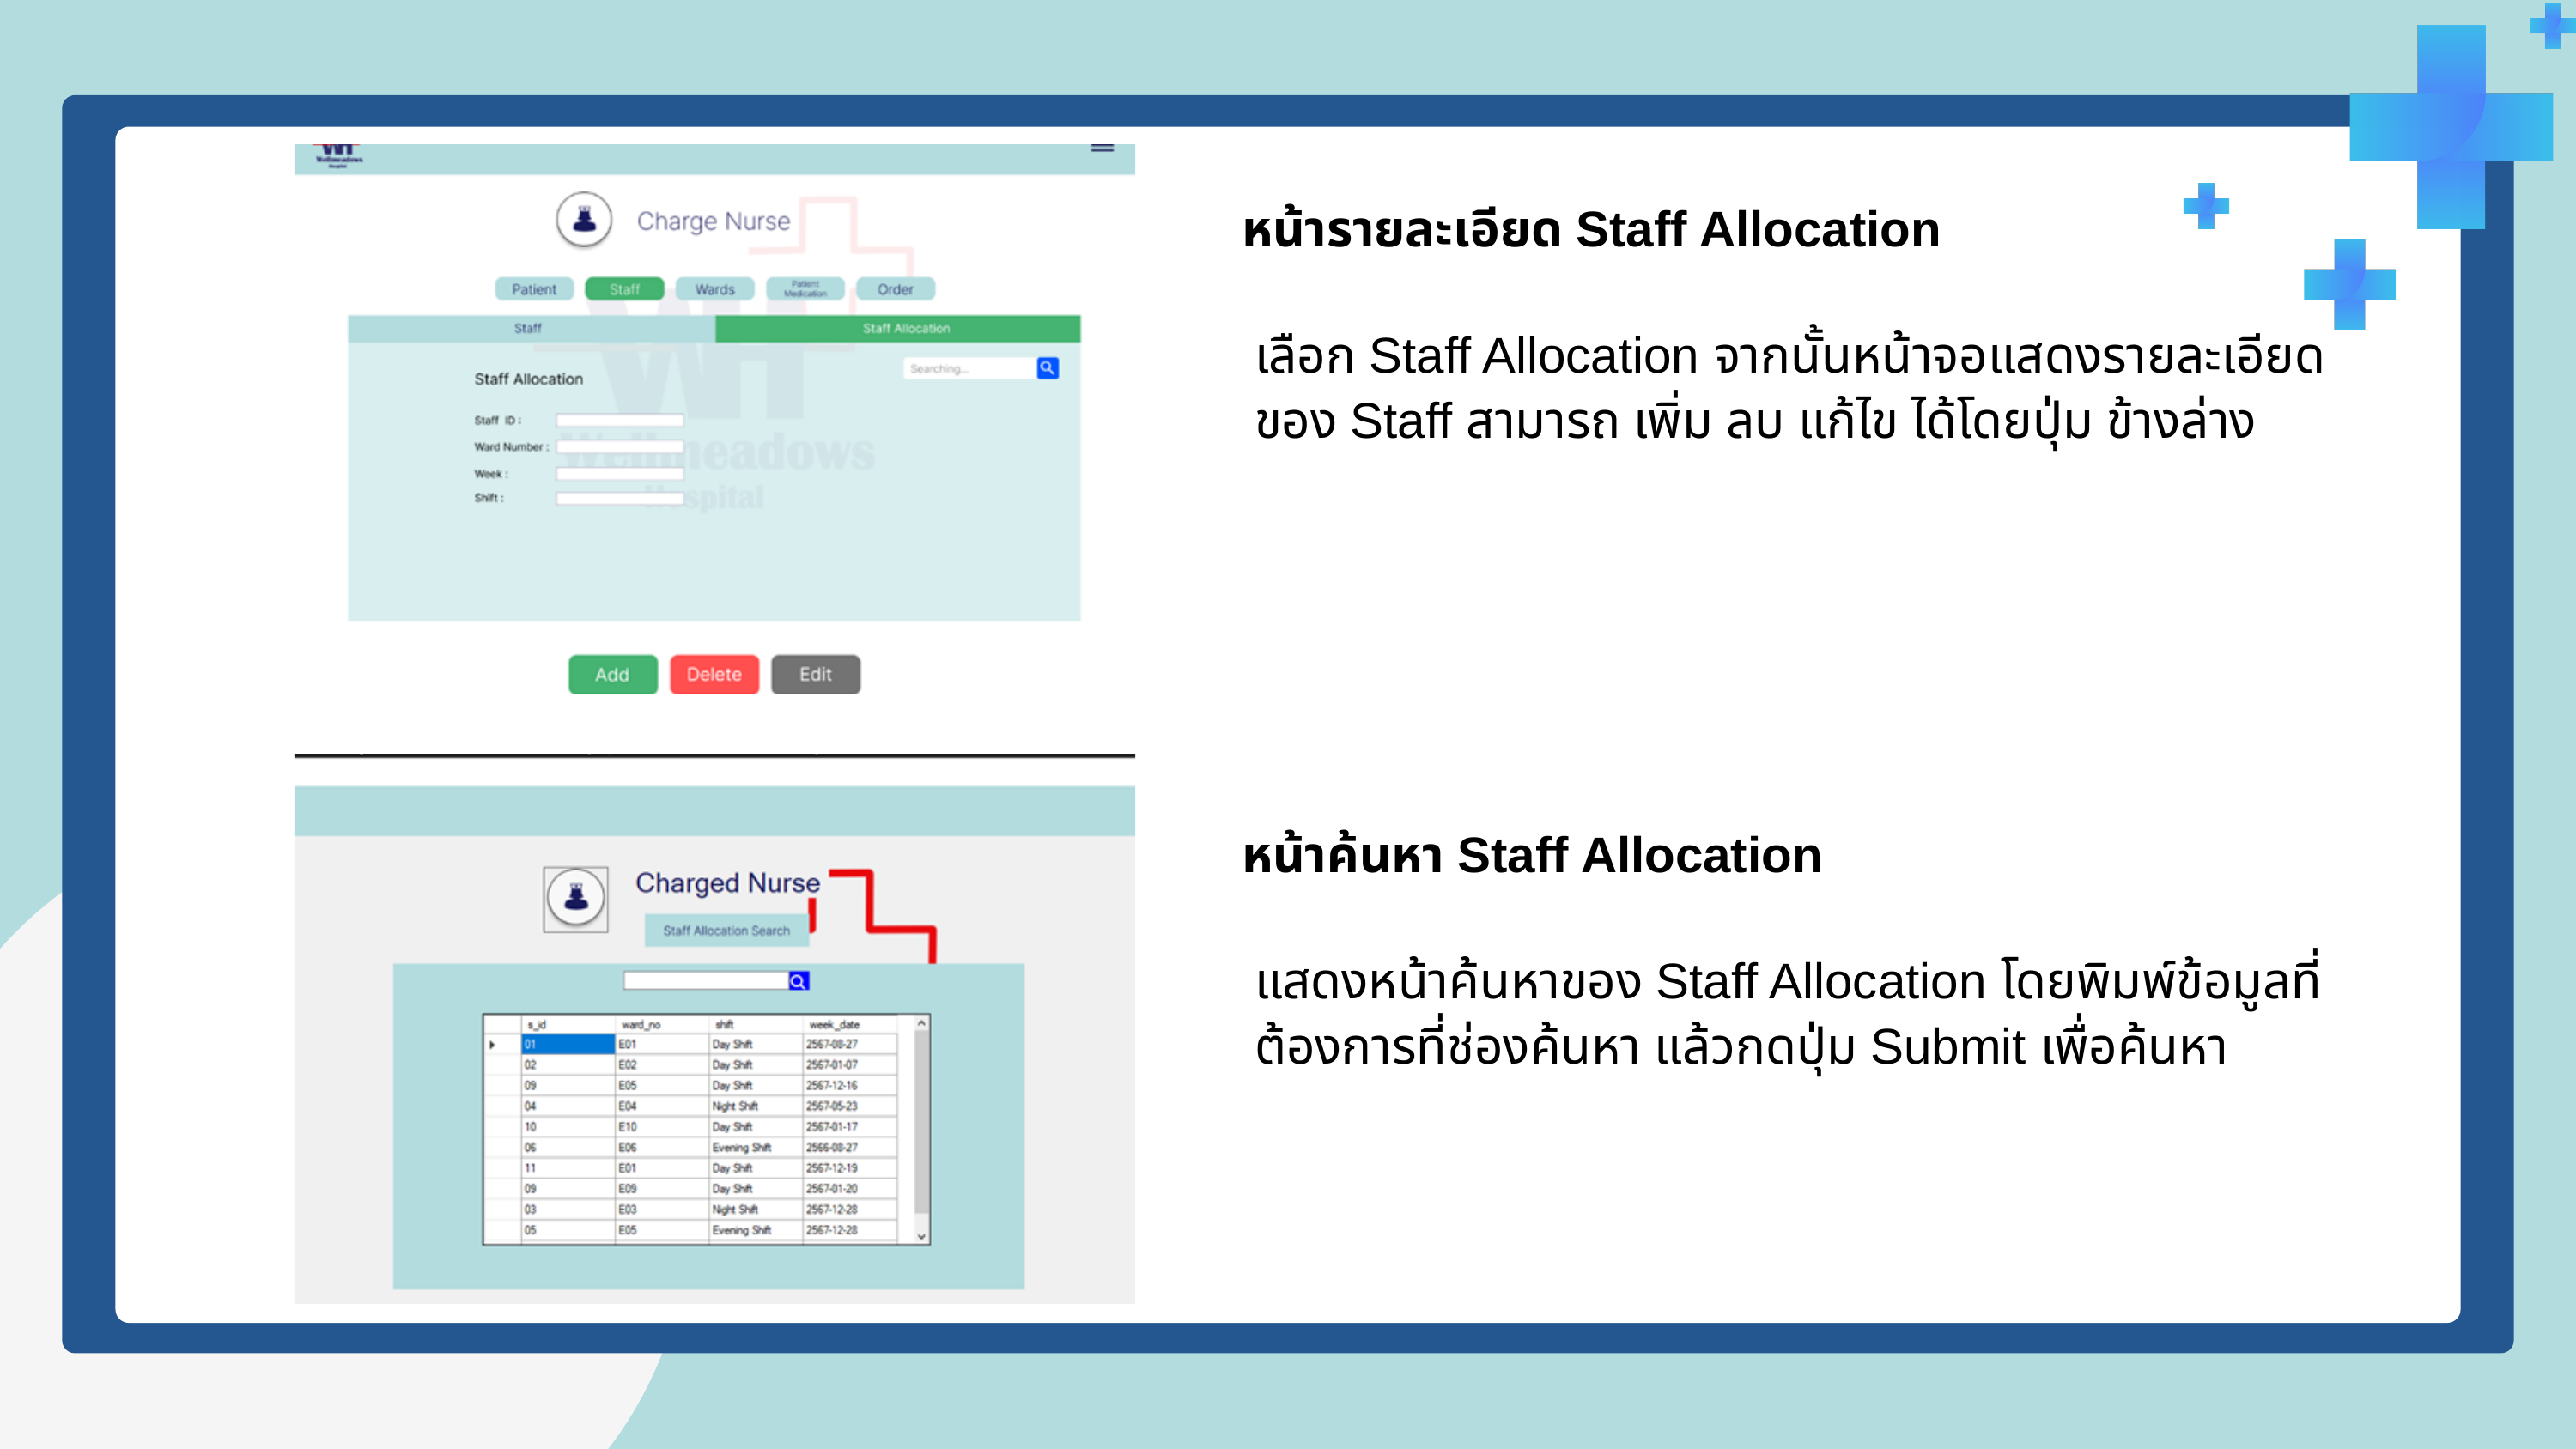

หน้ารายละเอียด Staff Allocation
เลือก Staff Allocation จากนั้นหน้าจอแสดงรายละเอียดของ Staff สามารถ เพิ่ม ลบ แก้ไข ได้โดยปุ่ม ข้างล่าง

หน้าค้นหา Staff Allocation
แสดงหน้าค้นหาของ Staff Allocation โดยพิมพ์ข้อมูลที่ต้องการที่ช่องค้นหา แล้วกดปุ่ม Submit เพื่อค้นหา